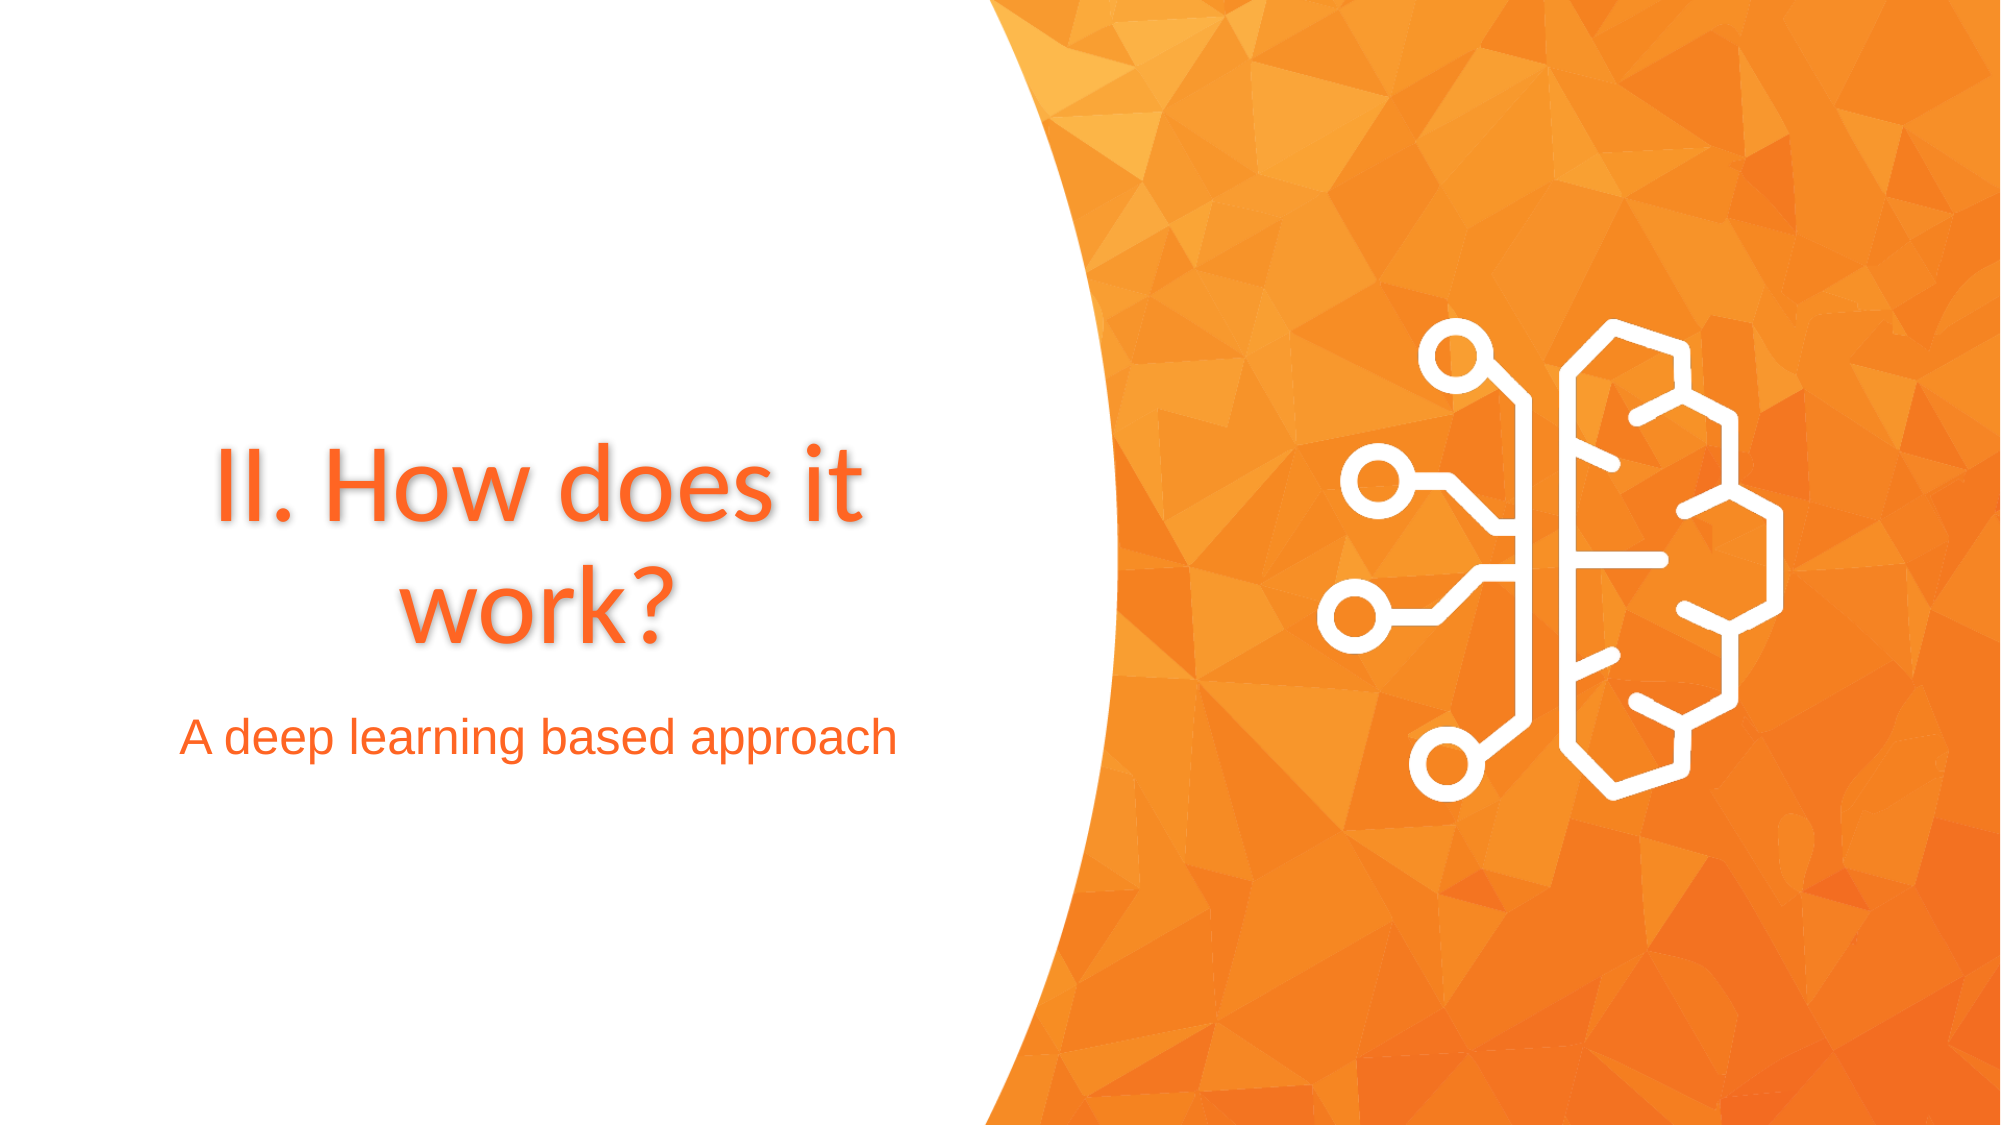

# II. How does it work?
A deep learning based approach